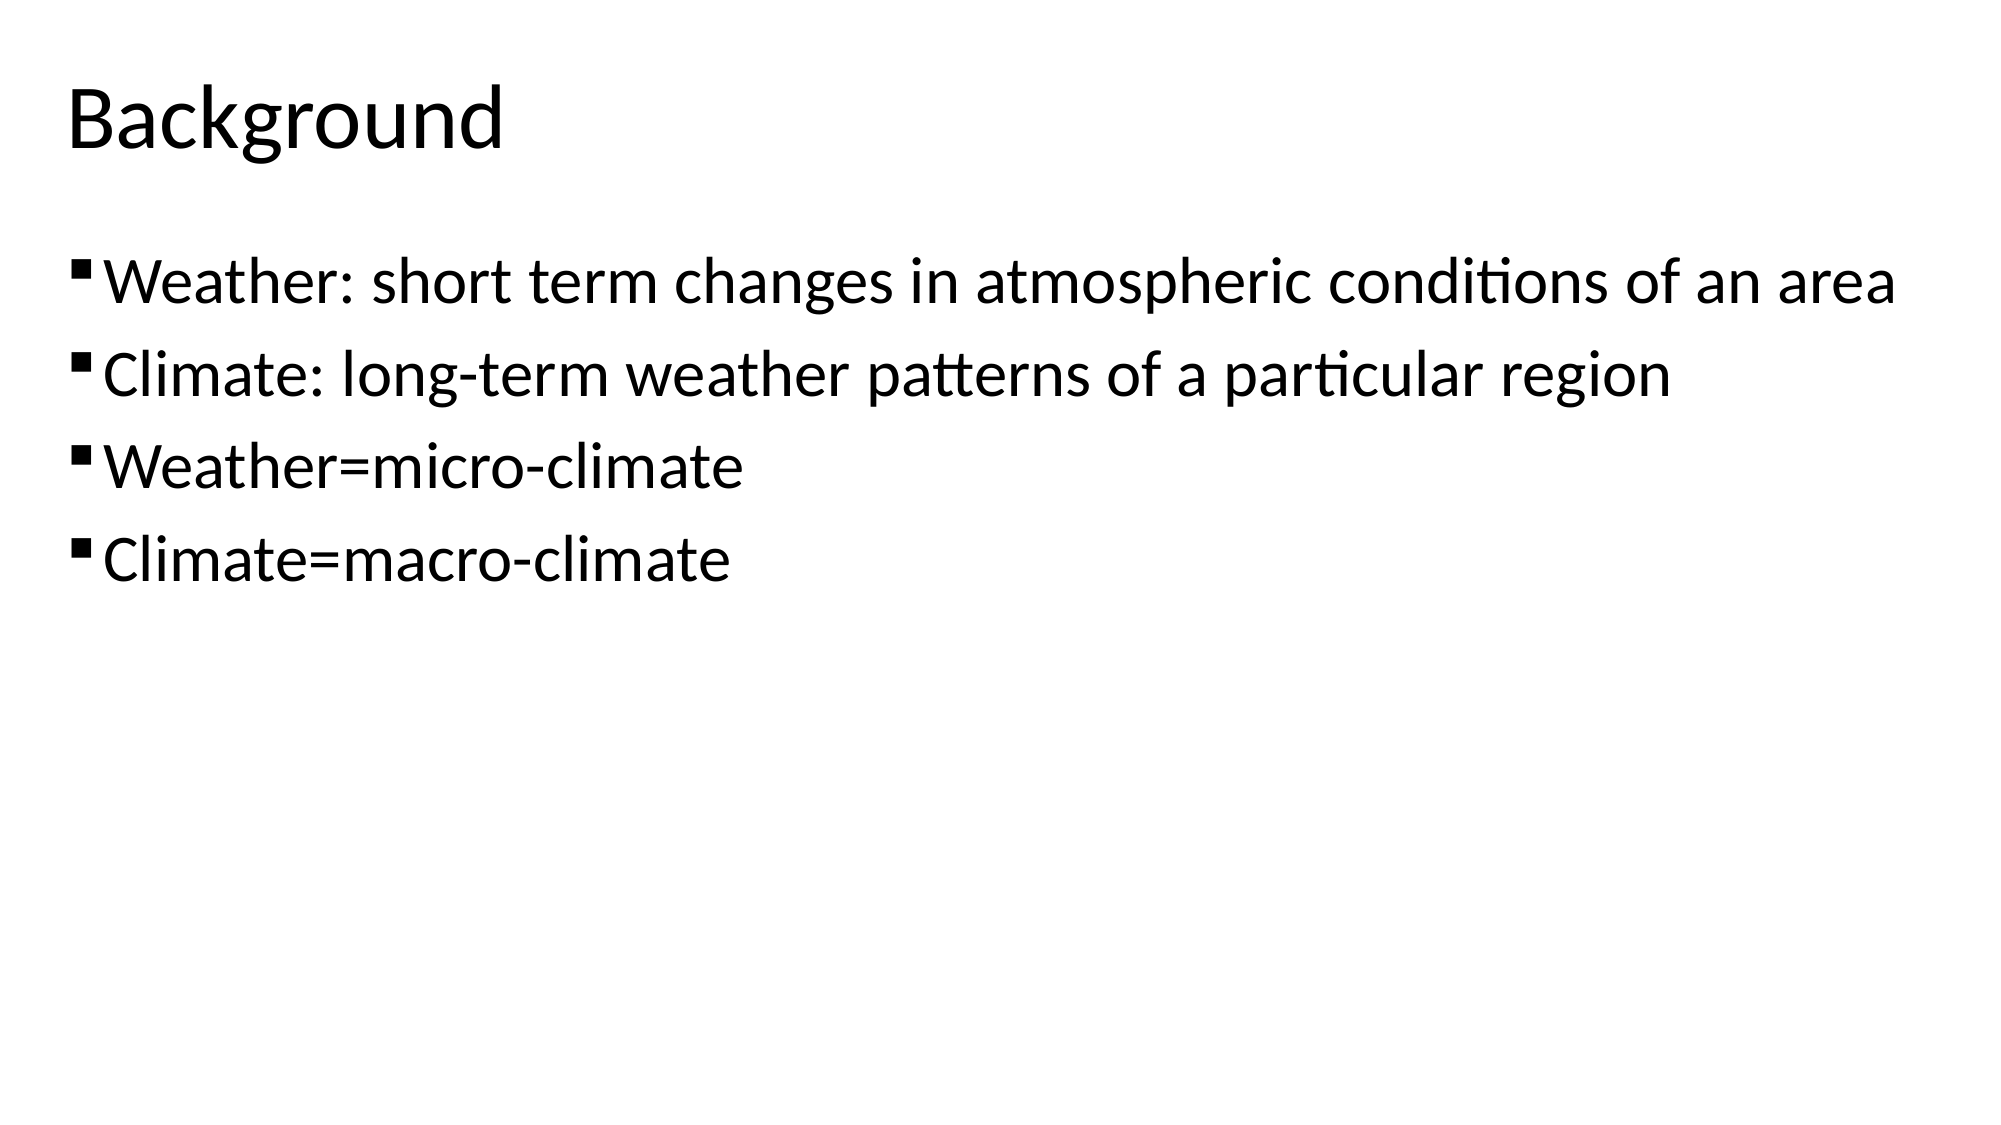

# Background
Weather: short term changes in atmospheric conditions of an area
Climate: long-term weather patterns of a particular region
Weather=micro-climate
Climate=macro-climate